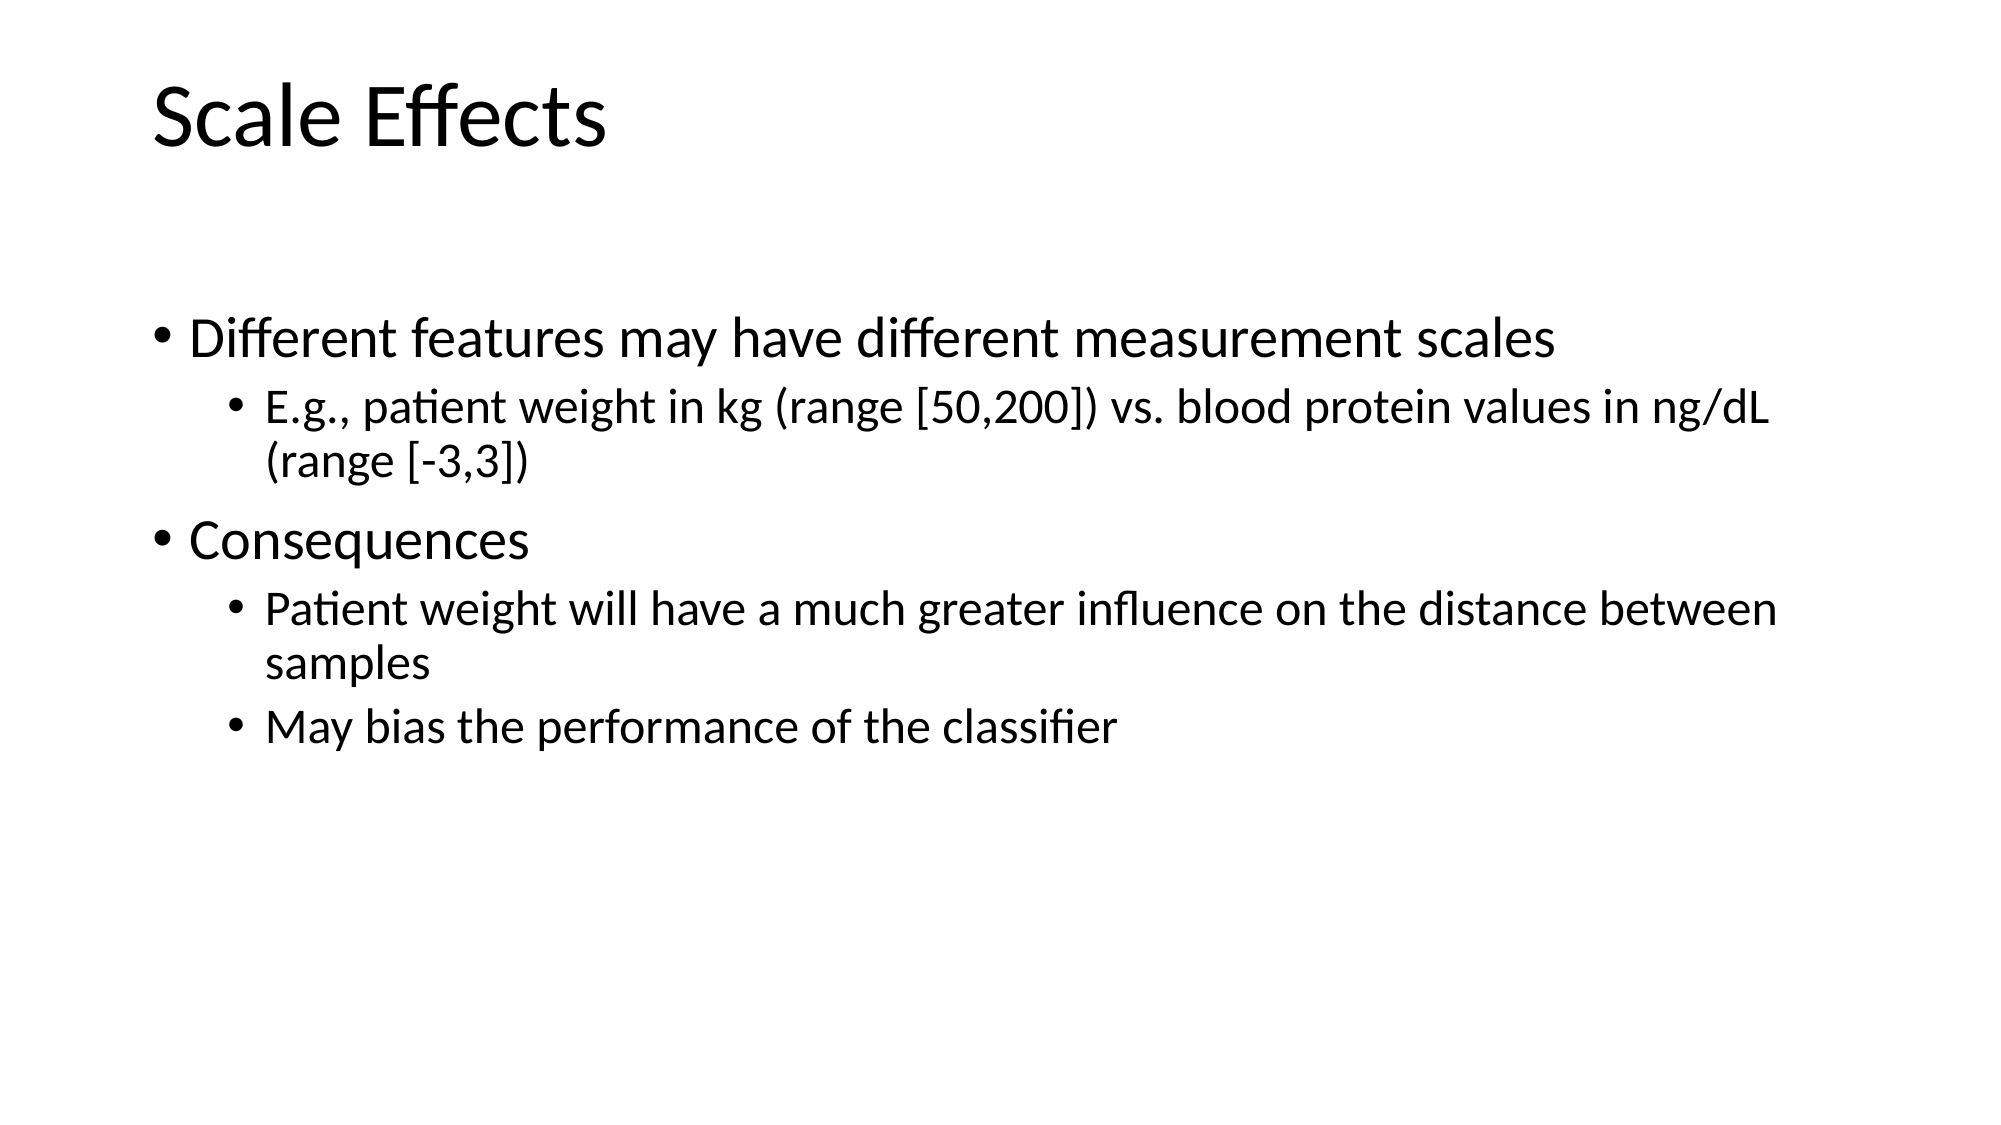

# Scale Effects
Different features may have different measurement scales
E.g., patient weight in kg (range [50,200]) vs. blood protein values in ng/dL (range [-3,3])
Consequences
Patient weight will have a much greater influence on the distance between samples
May bias the performance of the classifier